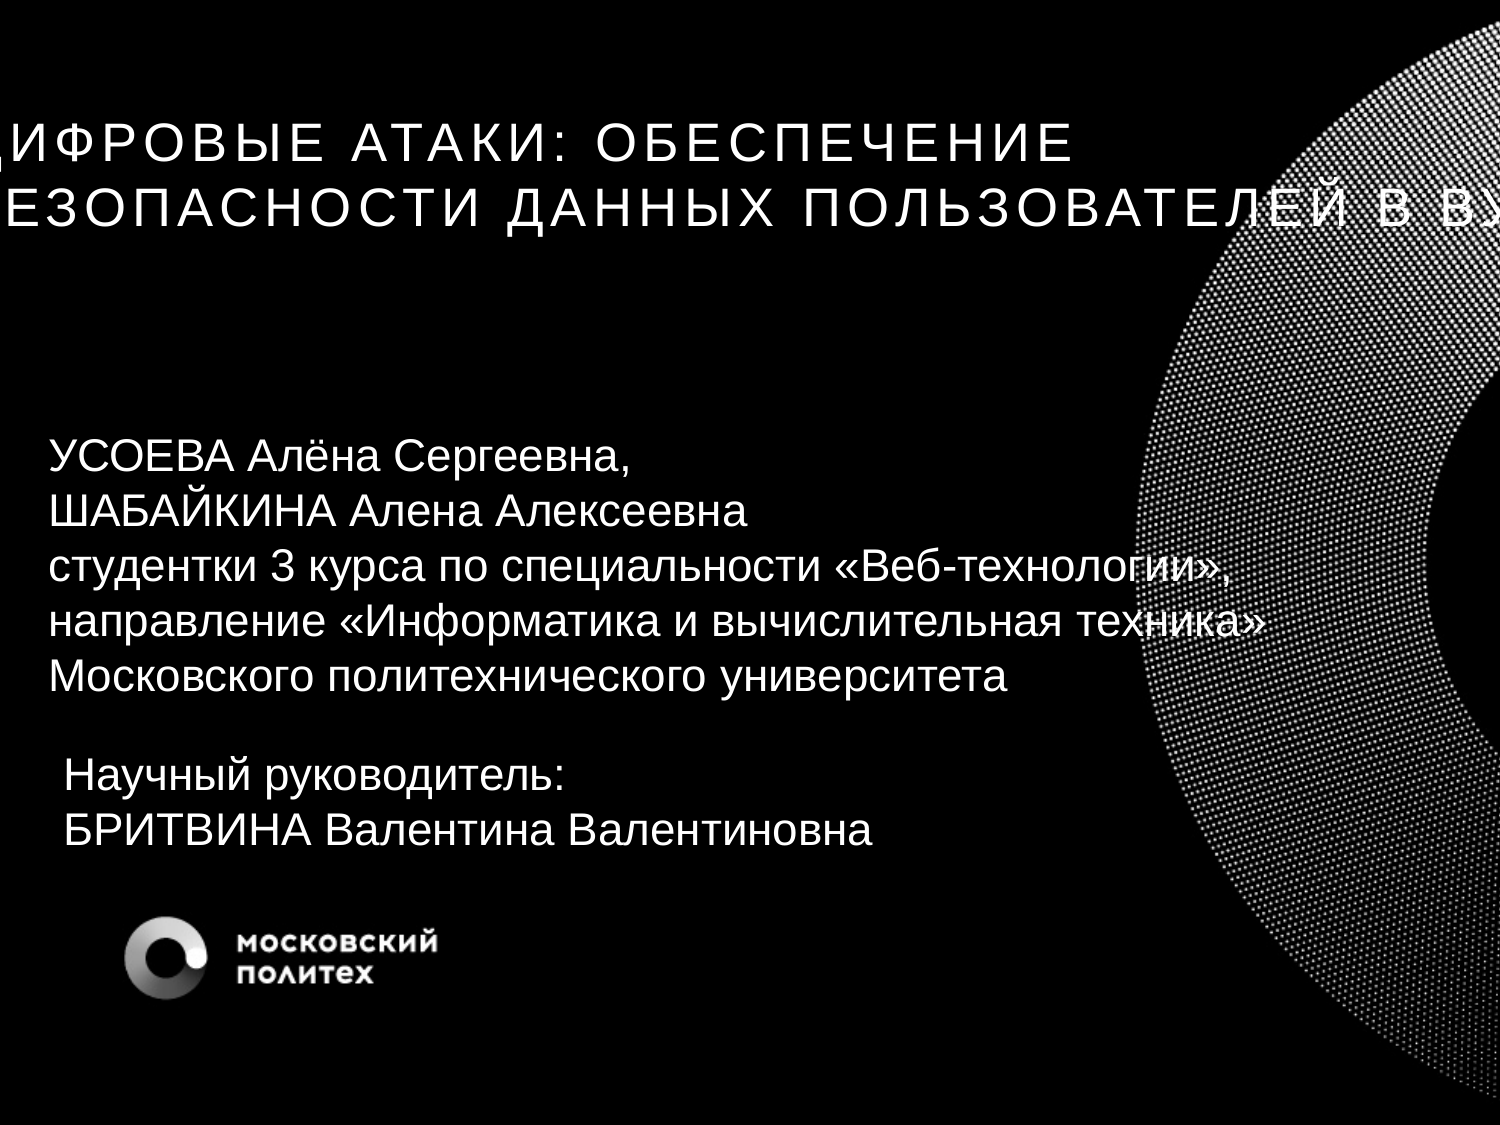

ЦИФРОВЫЕ АТАКИ: ОБЕСПЕЧЕНИЕ
БЕЗОПАСНОСТИ ДАННЫХ ПОЛЬЗОВАТЕЛЕЙ В ВУЗАХ
УСОЕВА Алёна Сергеевна,
ШАБАЙКИНА Алена Алексеевна
студентки 3 курса по специальности «Веб-технологии»,
направление «Информатика и вычислительная техника»
Московского политехнического университета
Научный руководитель:
БРИТВИНА Валентина Валентиновна